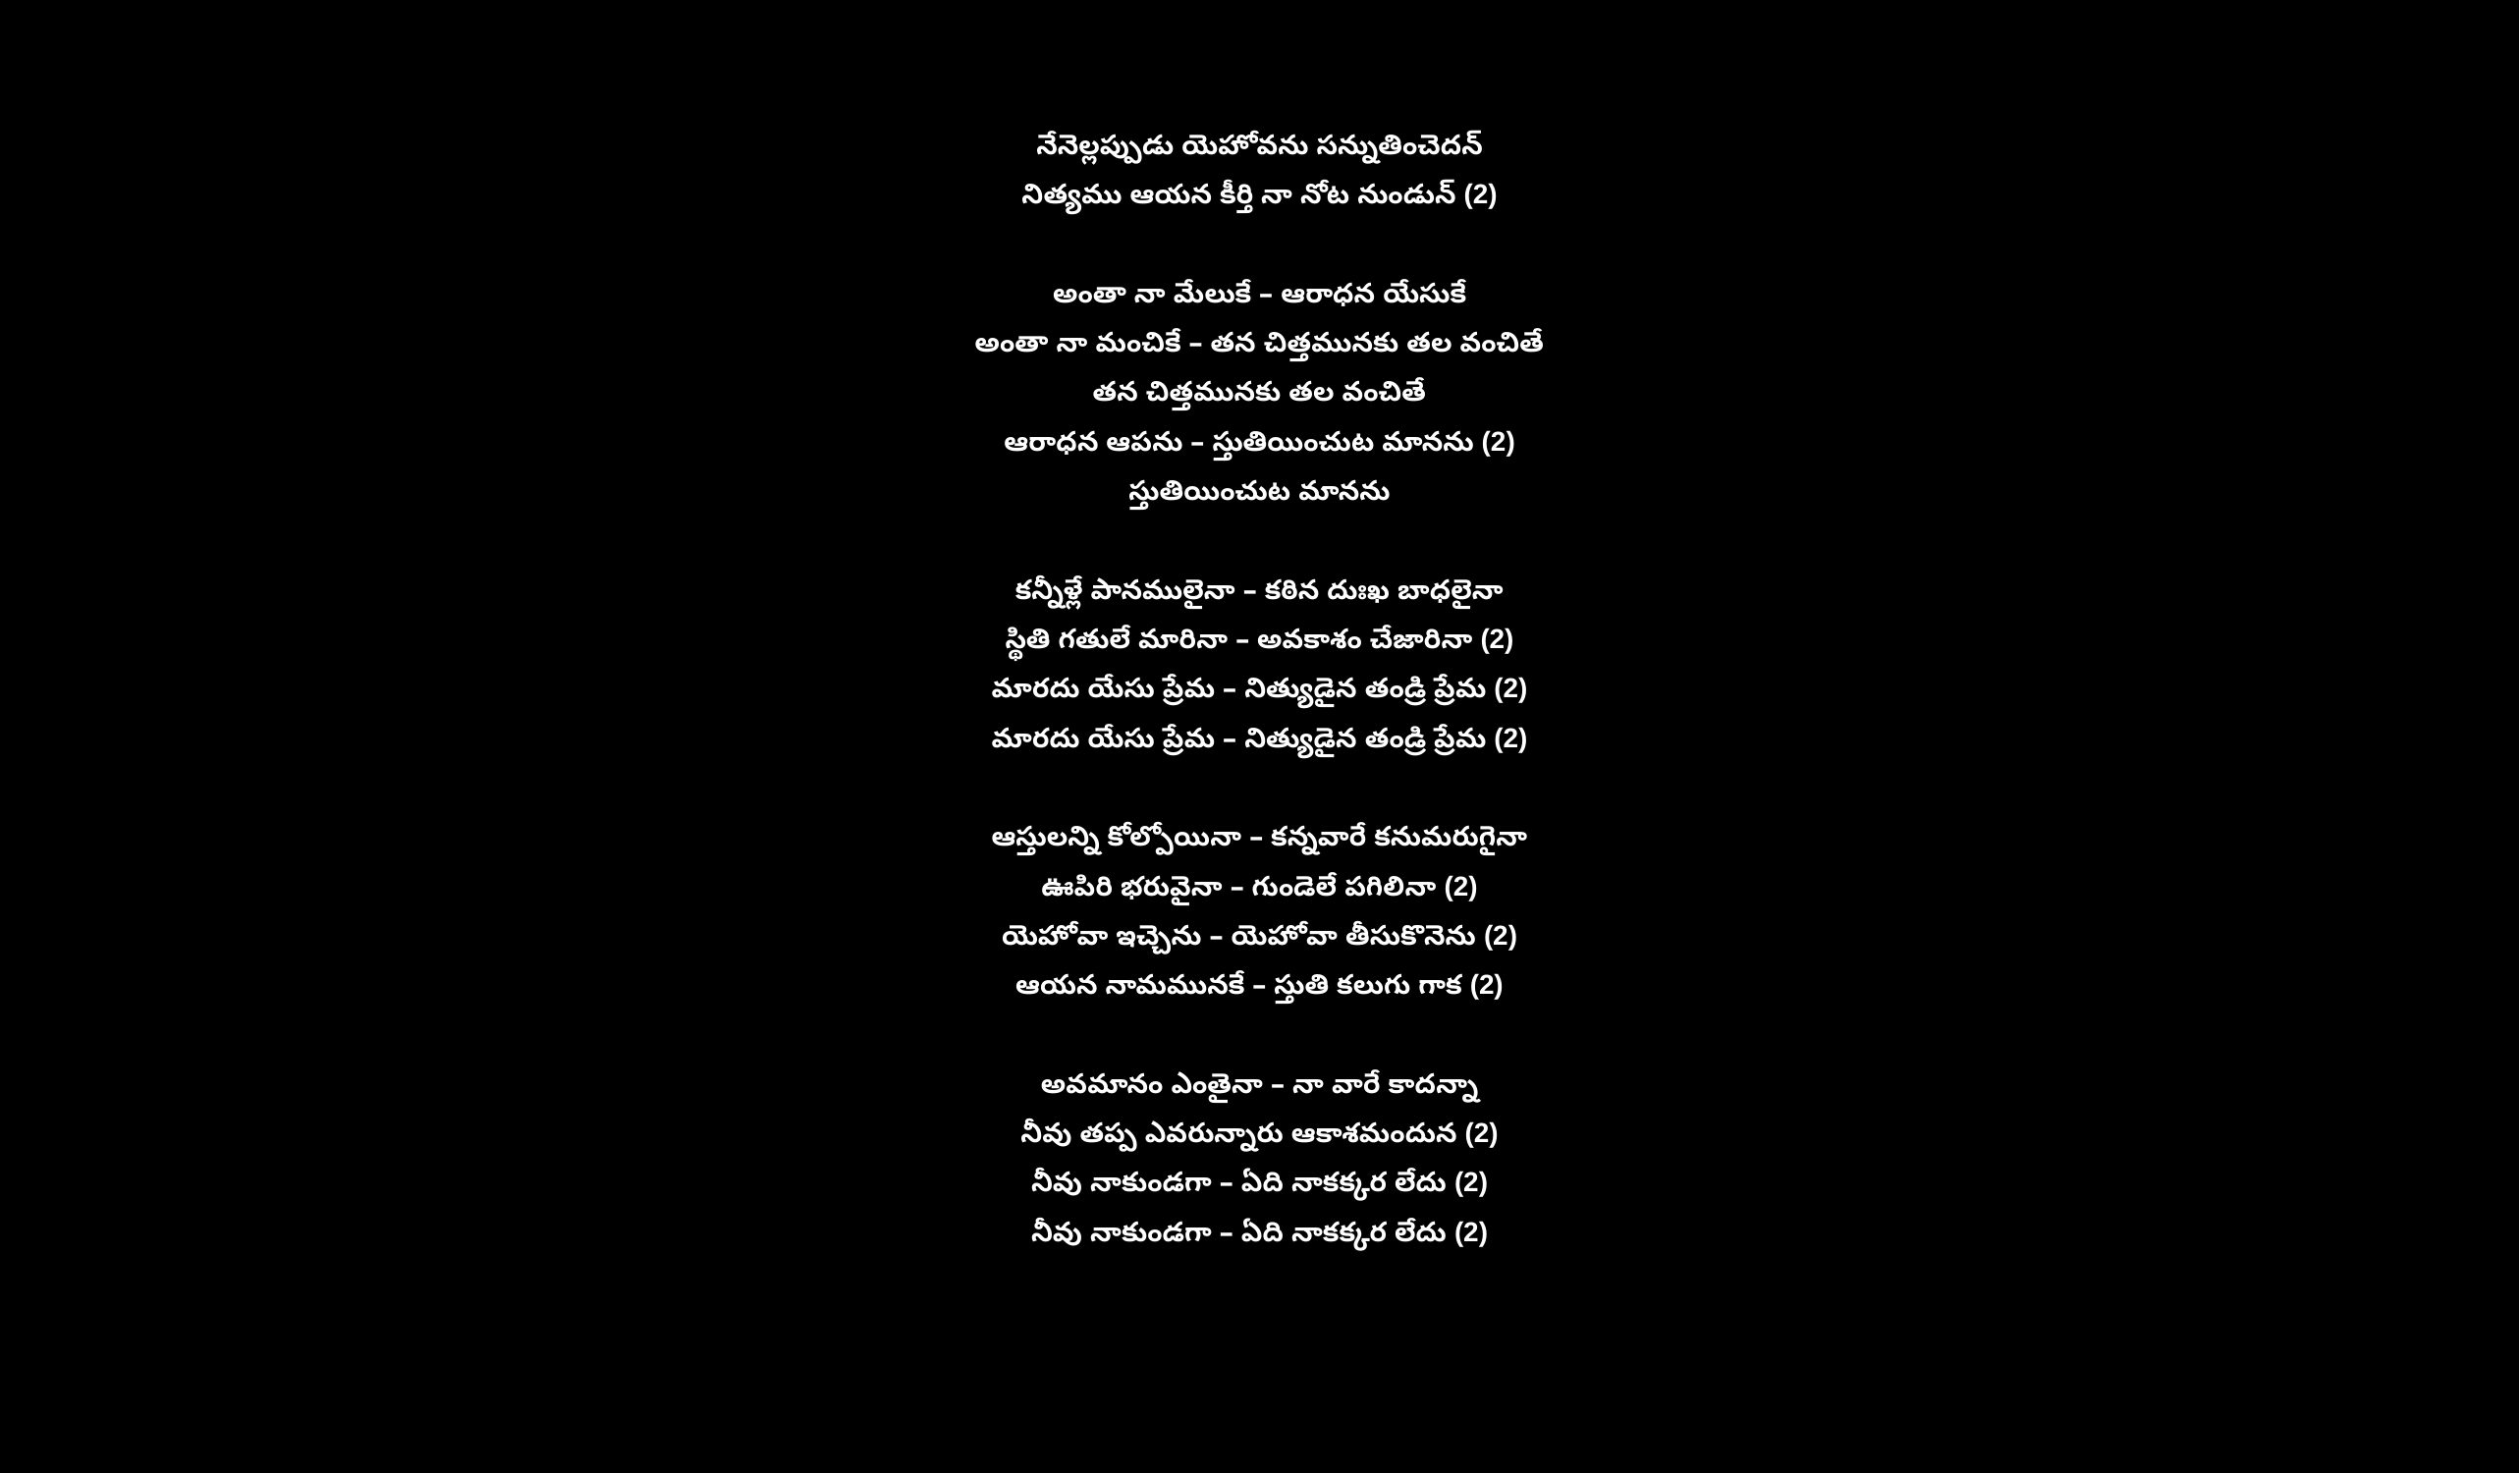

నేనెల్లప్పుడు యెహోవను సన్నుతించెదన్
నిత్యము ఆయన కీర్తి నా నోట నుండున్ (2)

అంతా నా మేలుకే – ఆరాధన యేసుకే
అంతా నా మంచికే – తన చిత్తమునకు తల వంచితే
తన చిత్తమునకు తల వంచితే
ఆరాధన ఆపను – స్తుతియించుట మానను (2)
స్తుతియించుట మానను

కన్నీళ్లే పానములైనా – కఠిన దుఃఖ బాధలైనా
స్థితి గతులే మారినా – అవకాశం చేజారినా (2)
మారదు యేసు ప్రేమ – నిత్యుడైన తండ్రి ప్రేమ (2)
మారదు యేసు ప్రేమ – నిత్యుడైన తండ్రి ప్రేమ (2)

ఆస్తులన్ని కోల్పోయినా – కన్నవారే కనుమరుగైనా
ఊపిరి భరువైనా – గుండెలే పగిలినా (2)
యెహోవా ఇచ్చెను – యెహోవా తీసుకొనెను (2)
ఆయన నామమునకే – స్తుతి కలుగు గాక (2)

అవమానం ఎంతైనా – నా వారే కాదన్నా
నీవు తప్ప ఎవరున్నారు ఆకాశమందున (2)
నీవు నాకుండగా – ఏది నాకక్కర లేదు (2)
నీవు నాకుండగా – ఏది నాకక్కర లేదు (2)